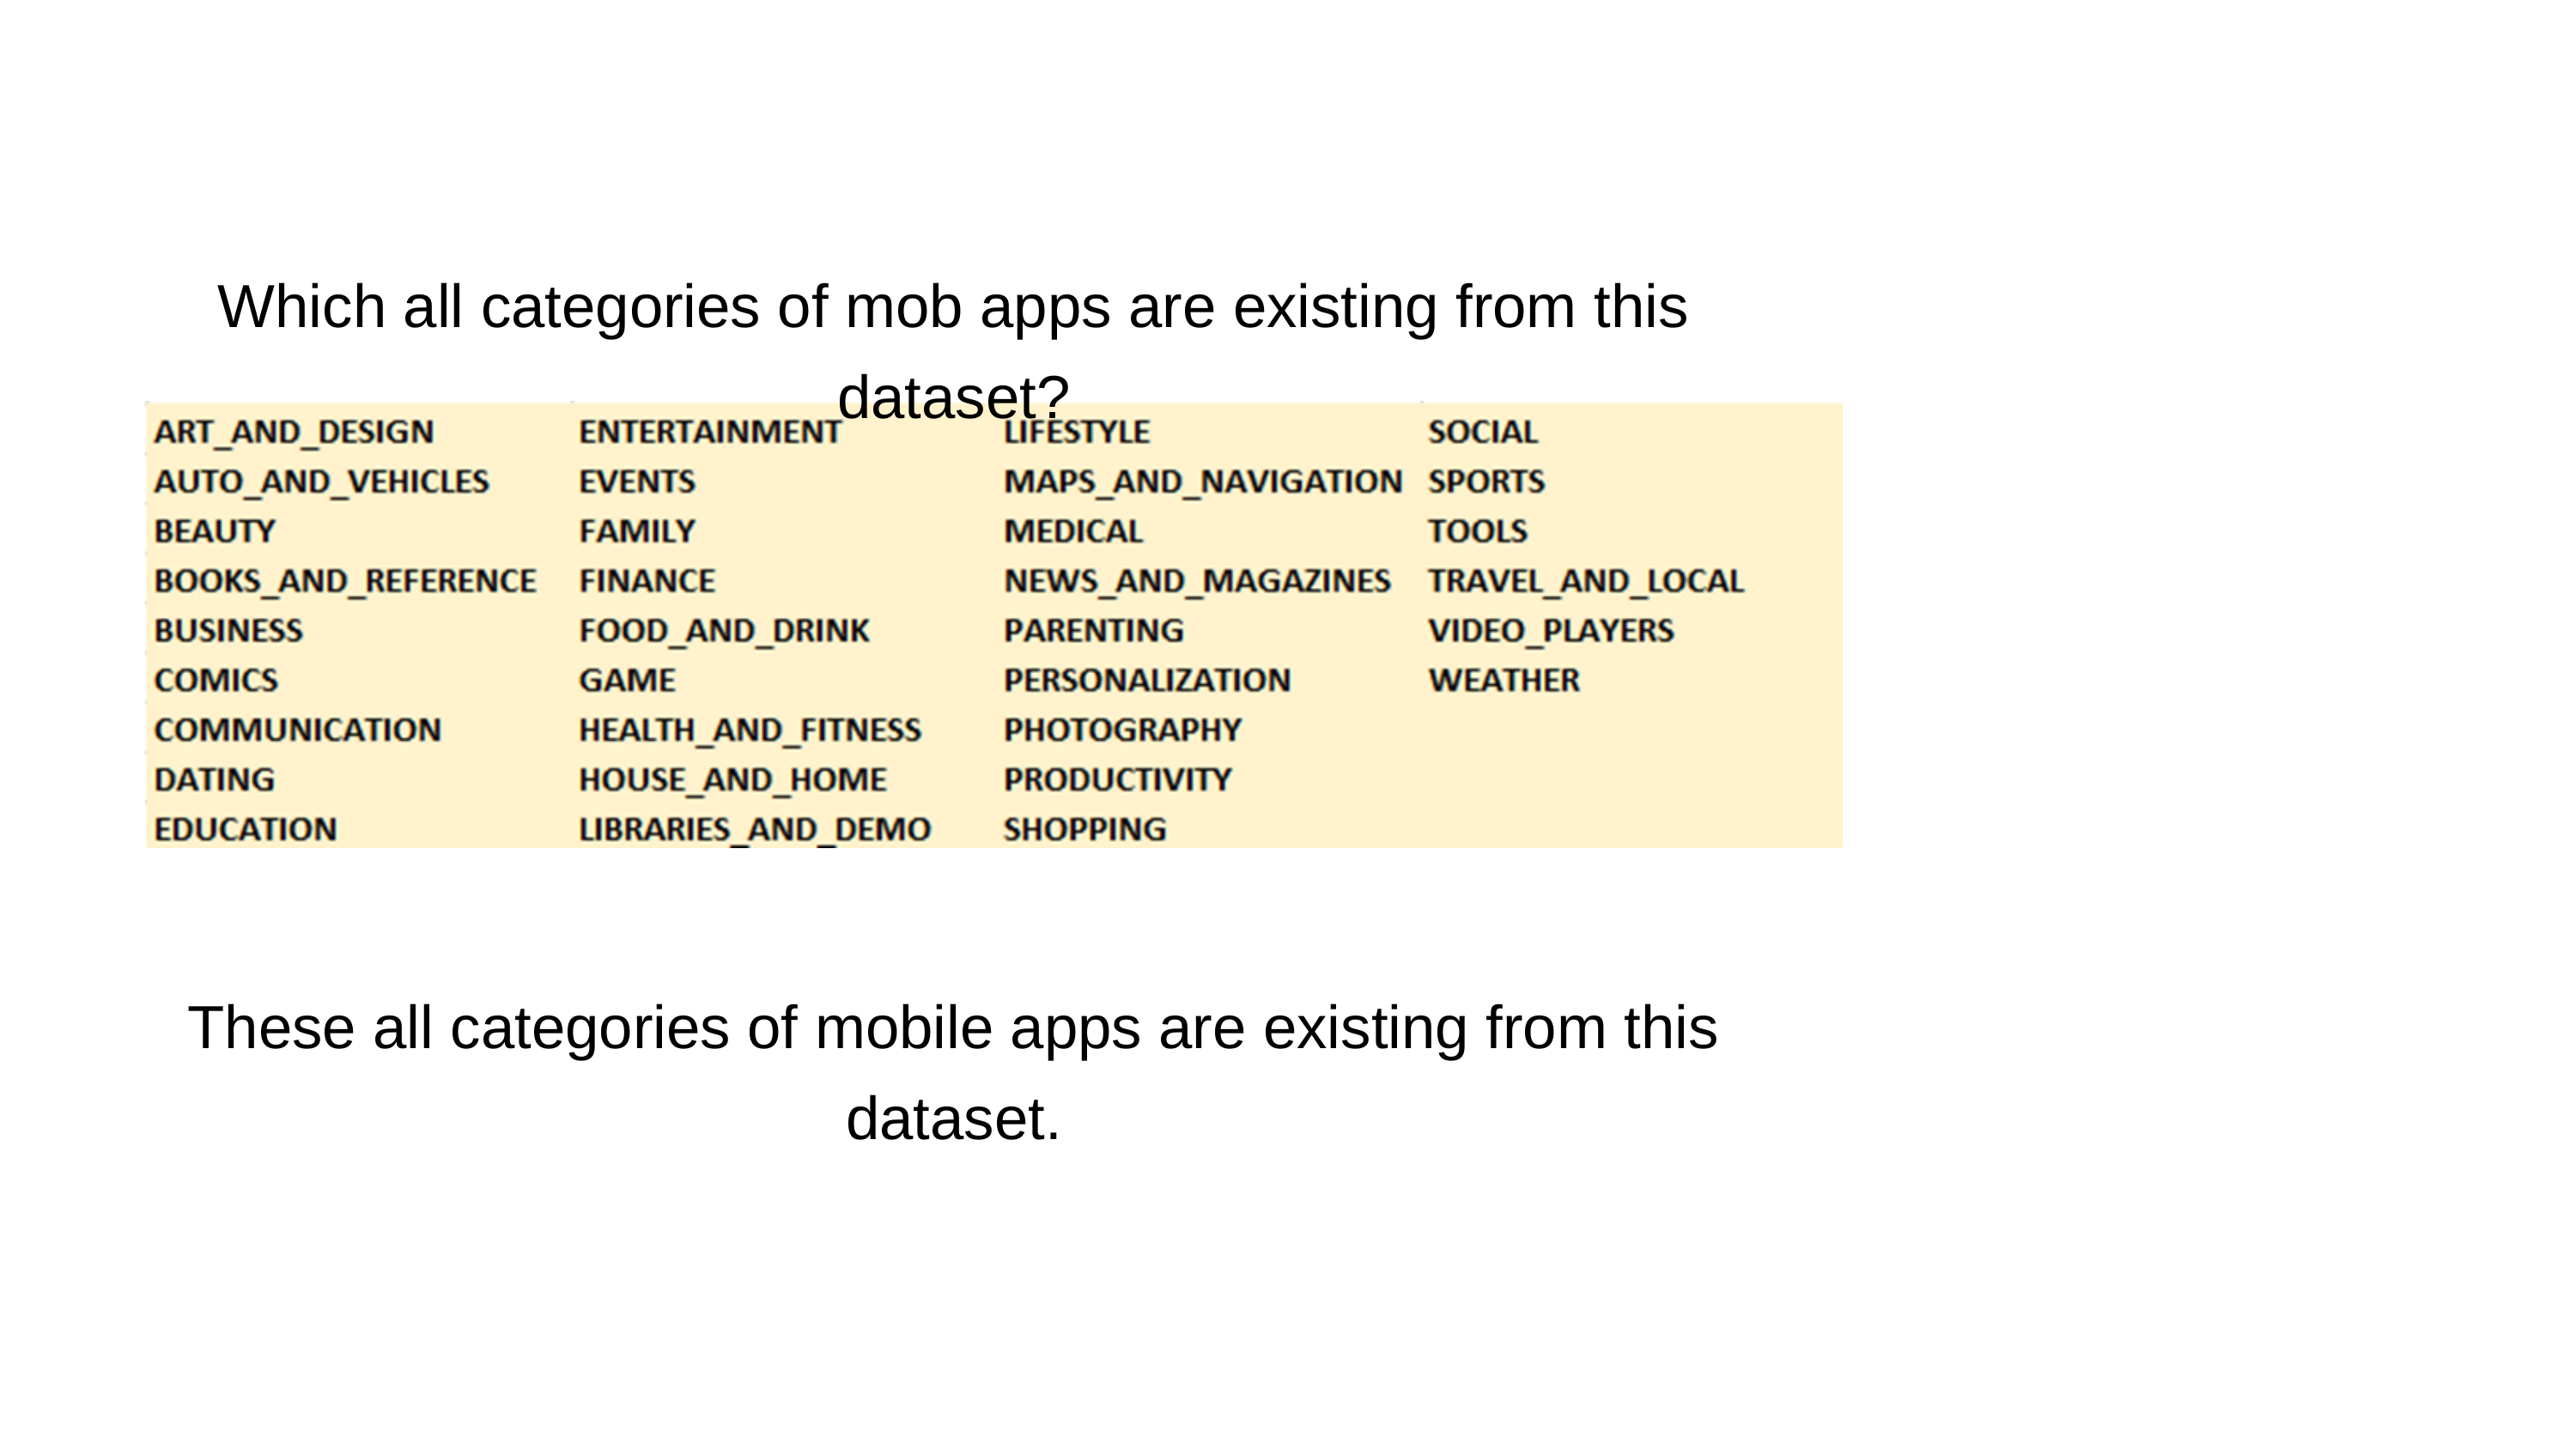

Which all categories of mob apps are existing from this dataset?

These all categories of mobile apps are existing from this dataset.